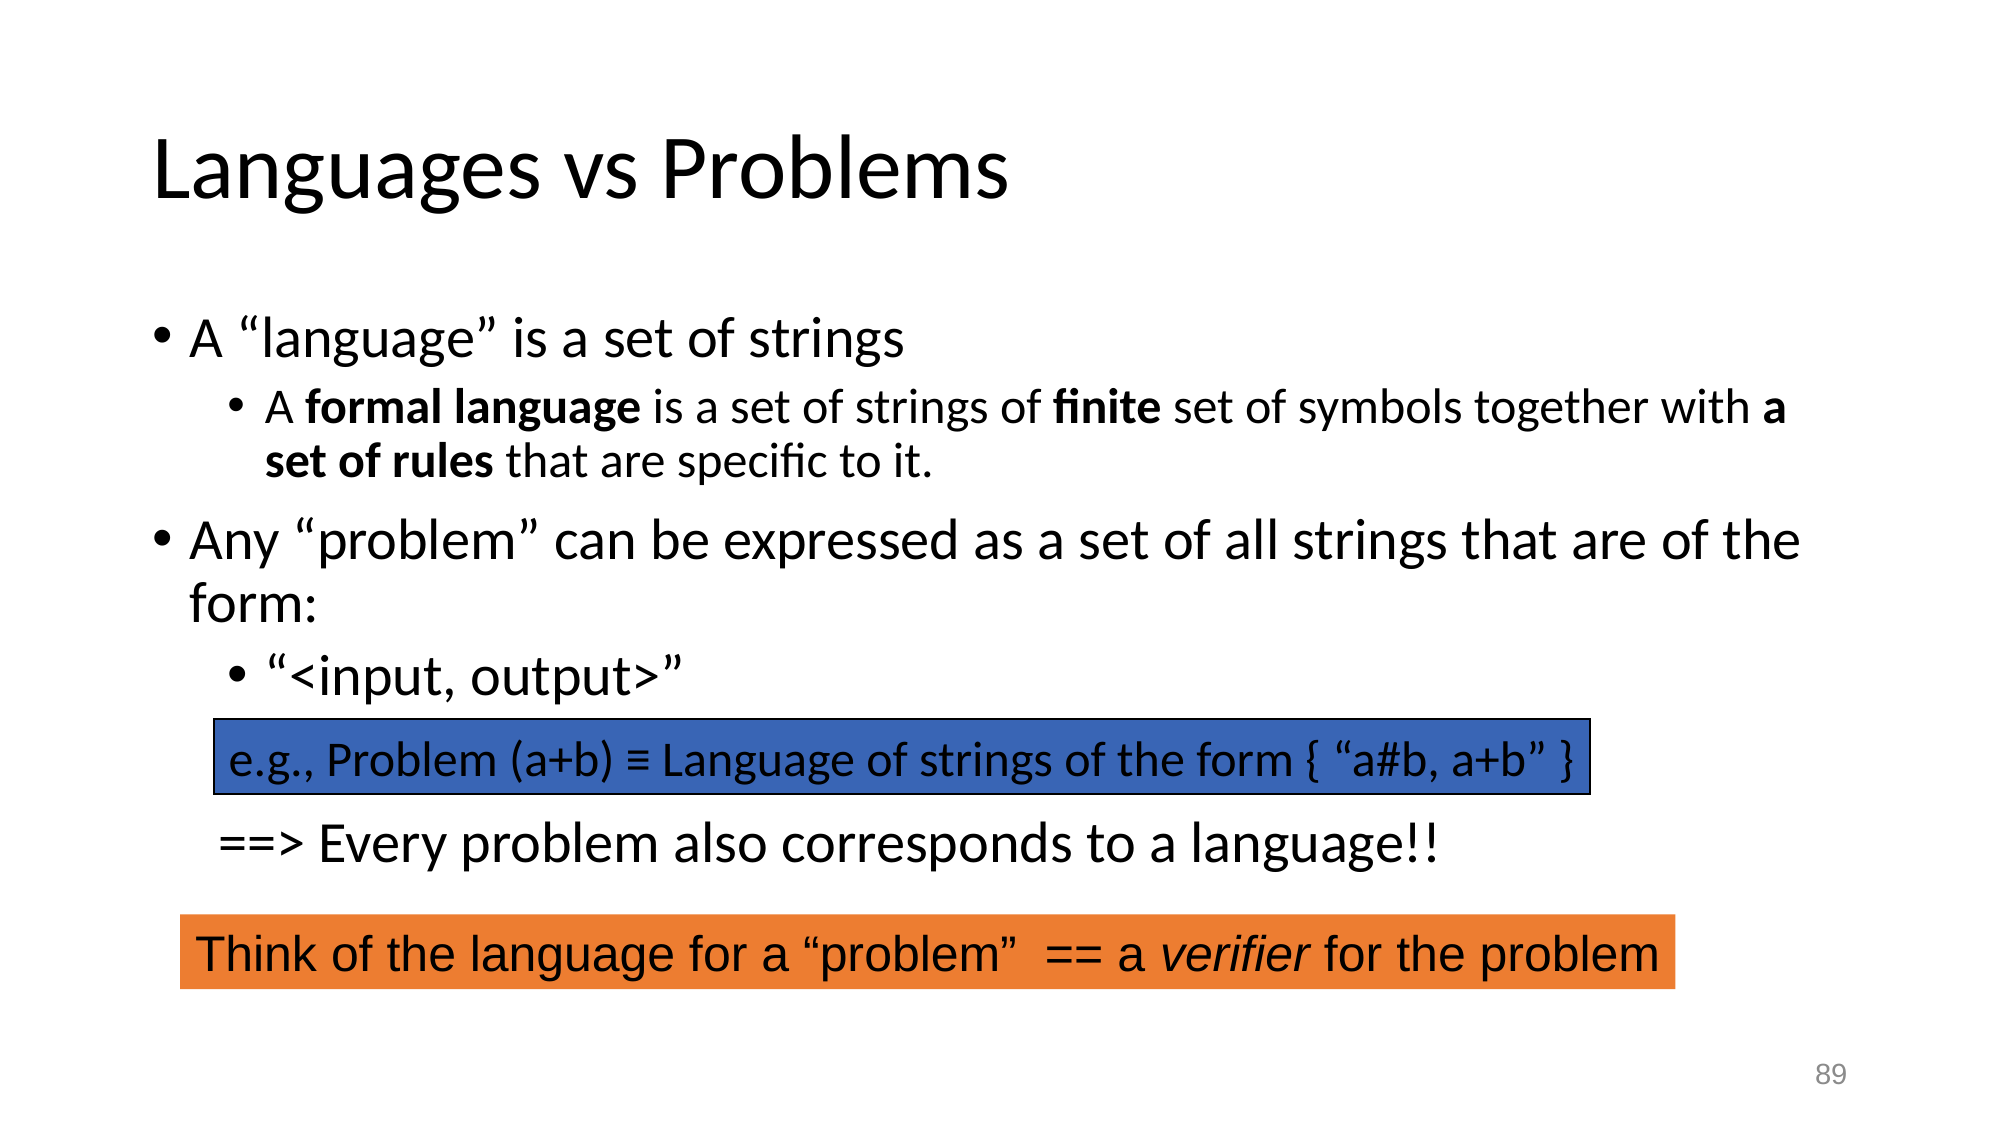

# Languages vs Problems
A “language” is a set of strings
A formal language is a set of strings of finite set of symbols together with a set of rules that are specific to it.
Any “problem” can be expressed as a set of all strings that are of the form:
“<input, output>”

     ==> Every problem also corresponds to a language!!

e.g., Problem (a+b) ≡ Language of strings of the form { “a#b, a+b” }
Think of the language for a “problem”  == a verifier for the problem
89